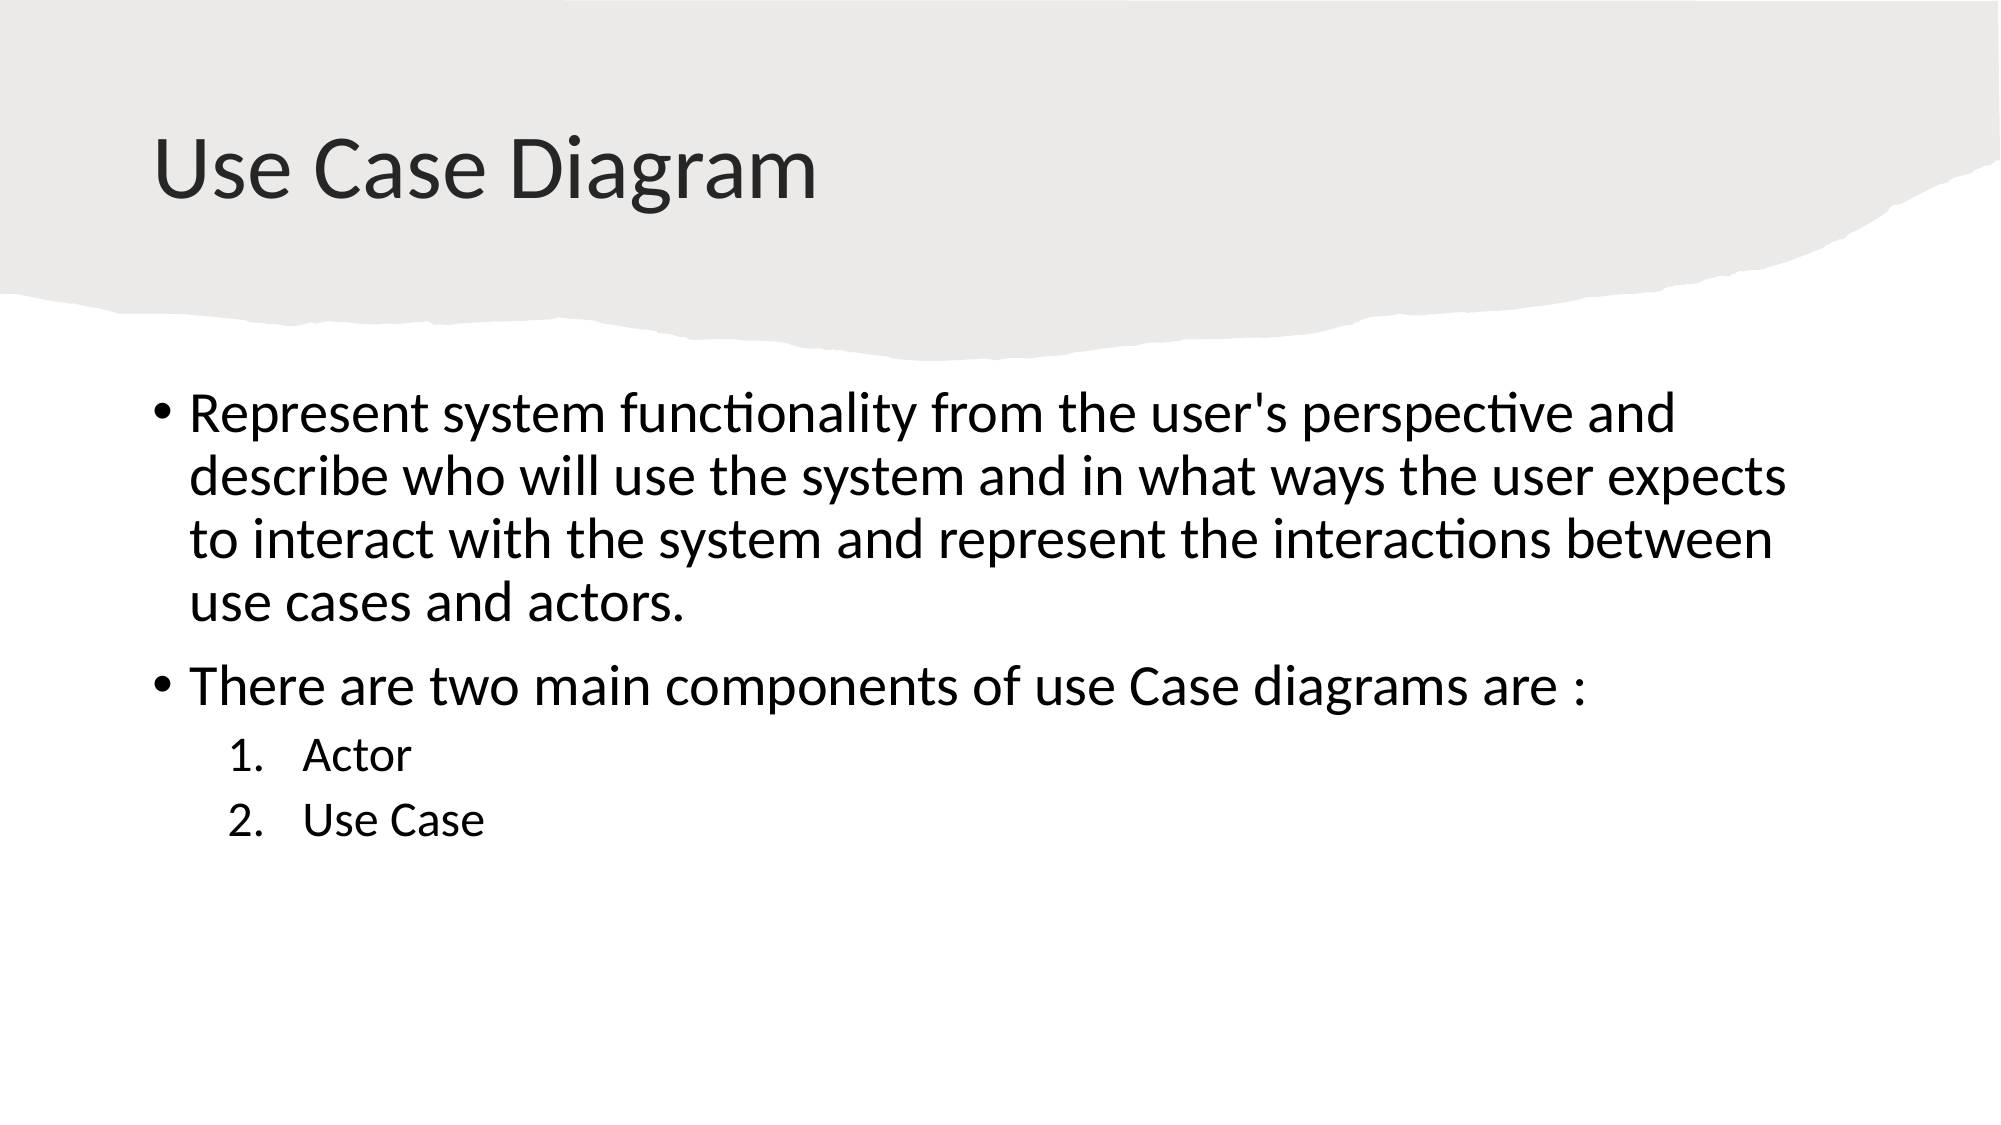

# Use Case Diagram
Represent system functionality from the user's perspective and describe who will use the system and in what ways the user expects to interact with the system and represent the interactions between use cases and actors.
There are two main components of use Case diagrams are :
Actor
Use Case